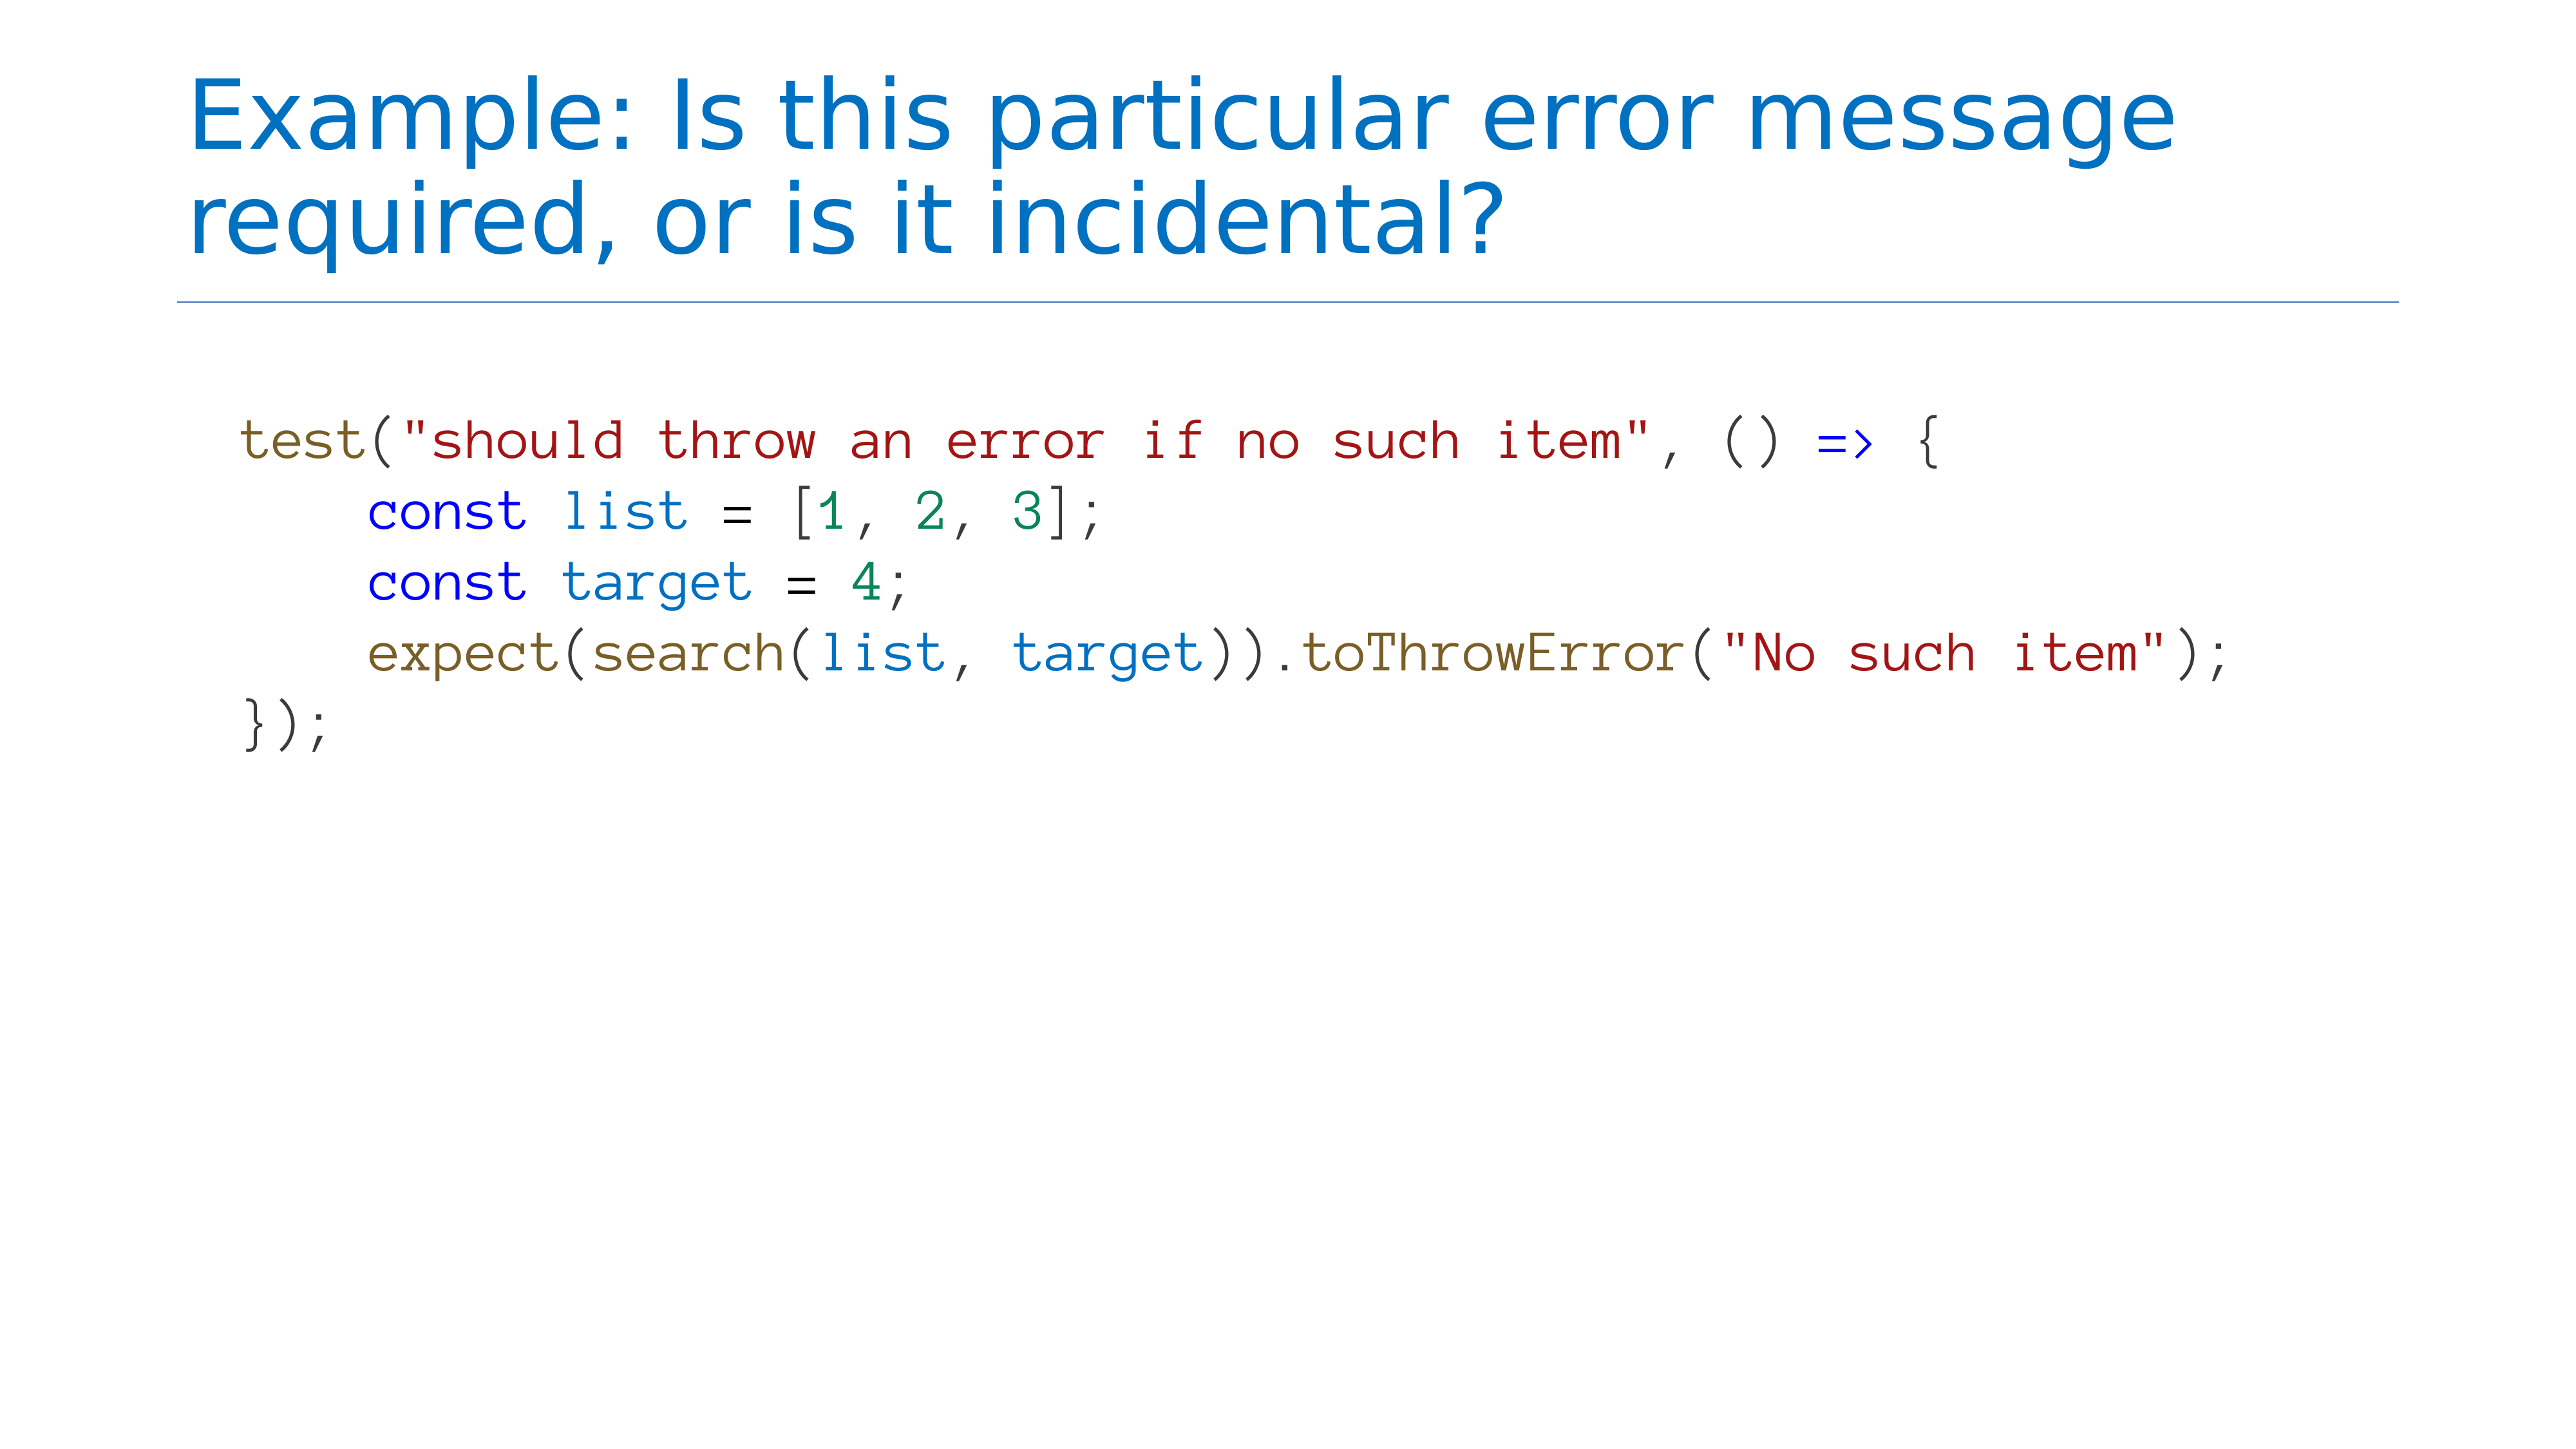

# Example: Is this particular error message required, or is it incidental?
test("should throw an error if no such item", () => {
    const list = [1, 2, 3];
    const target = 4;
    expect(search(list, target)).toThrowError("No such item");
});